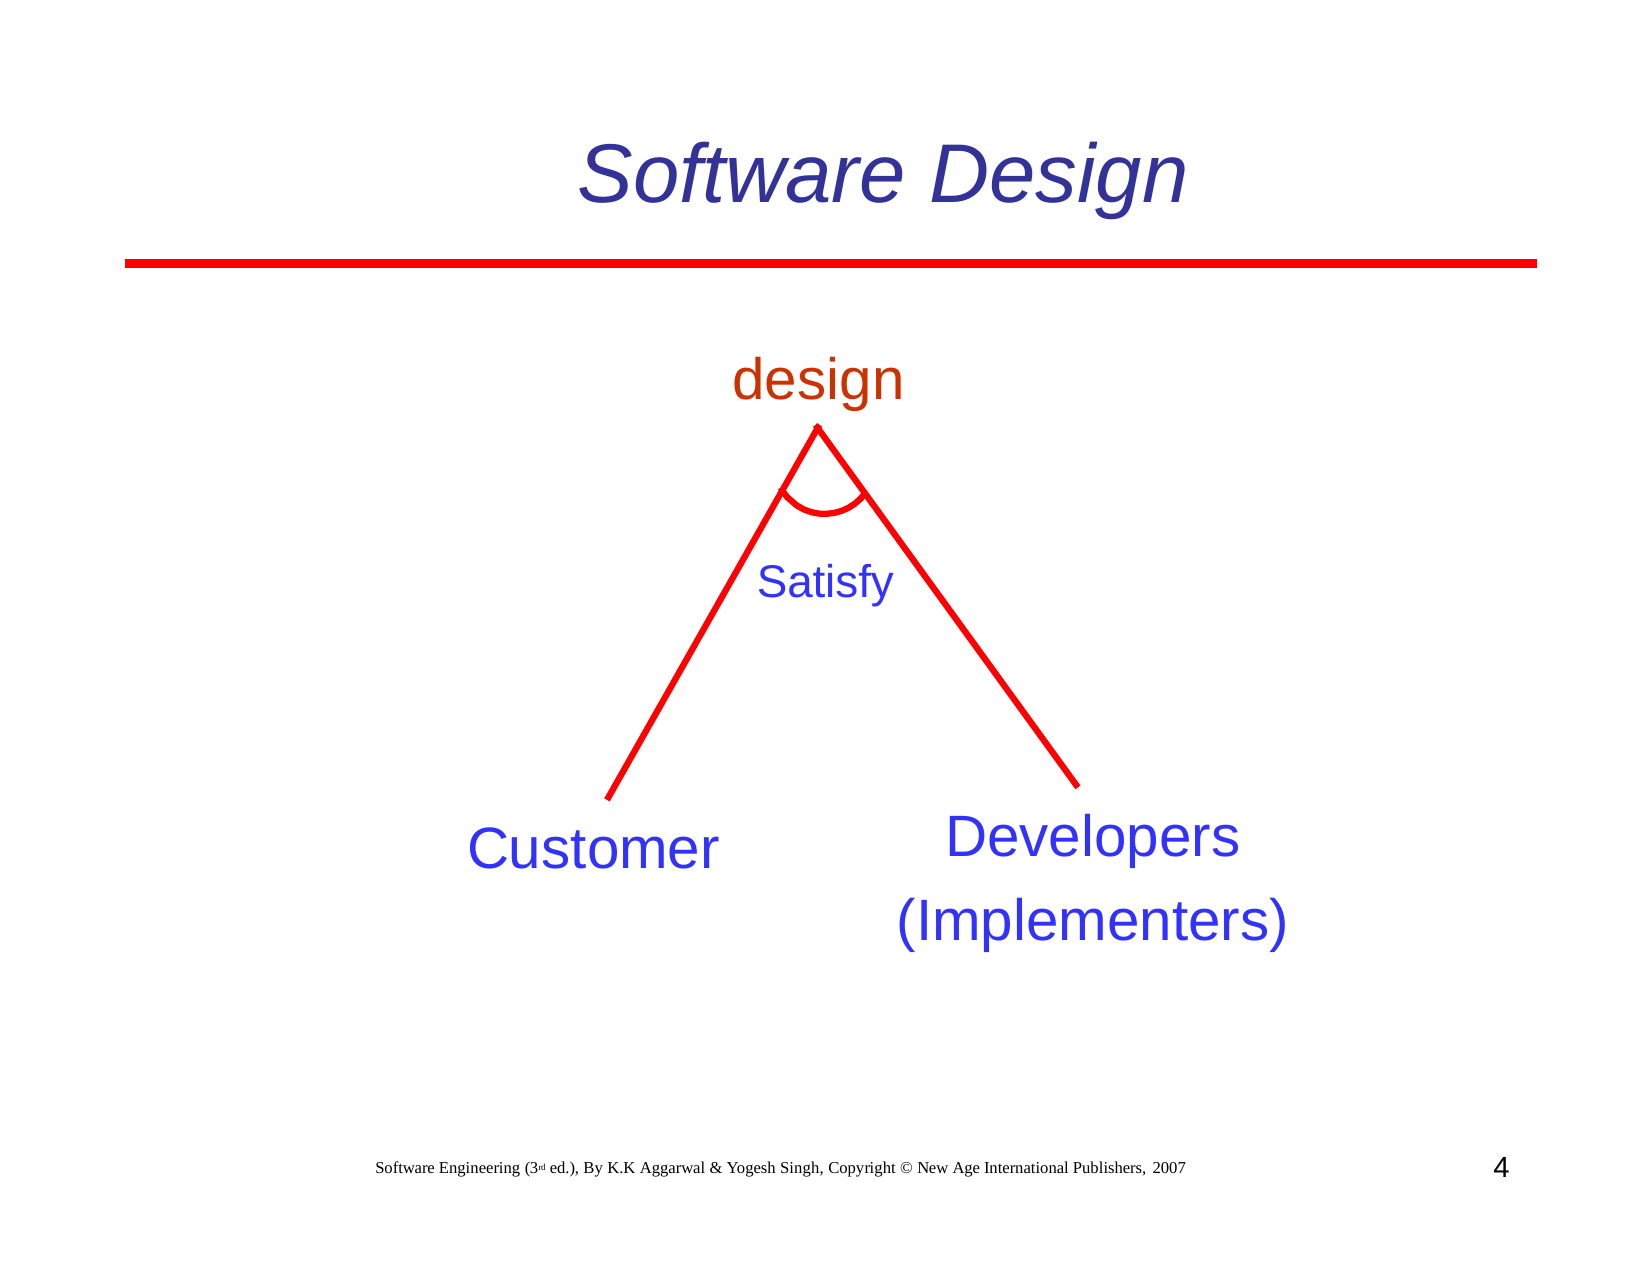

# Software Design

design

Satisfy
Developers  (Implementers)
Customer
4
Software Engineering (3rd  ed.), By K.K Aggarwal & Yogesh Singh, Copyright © New Age International Publishers, 2007